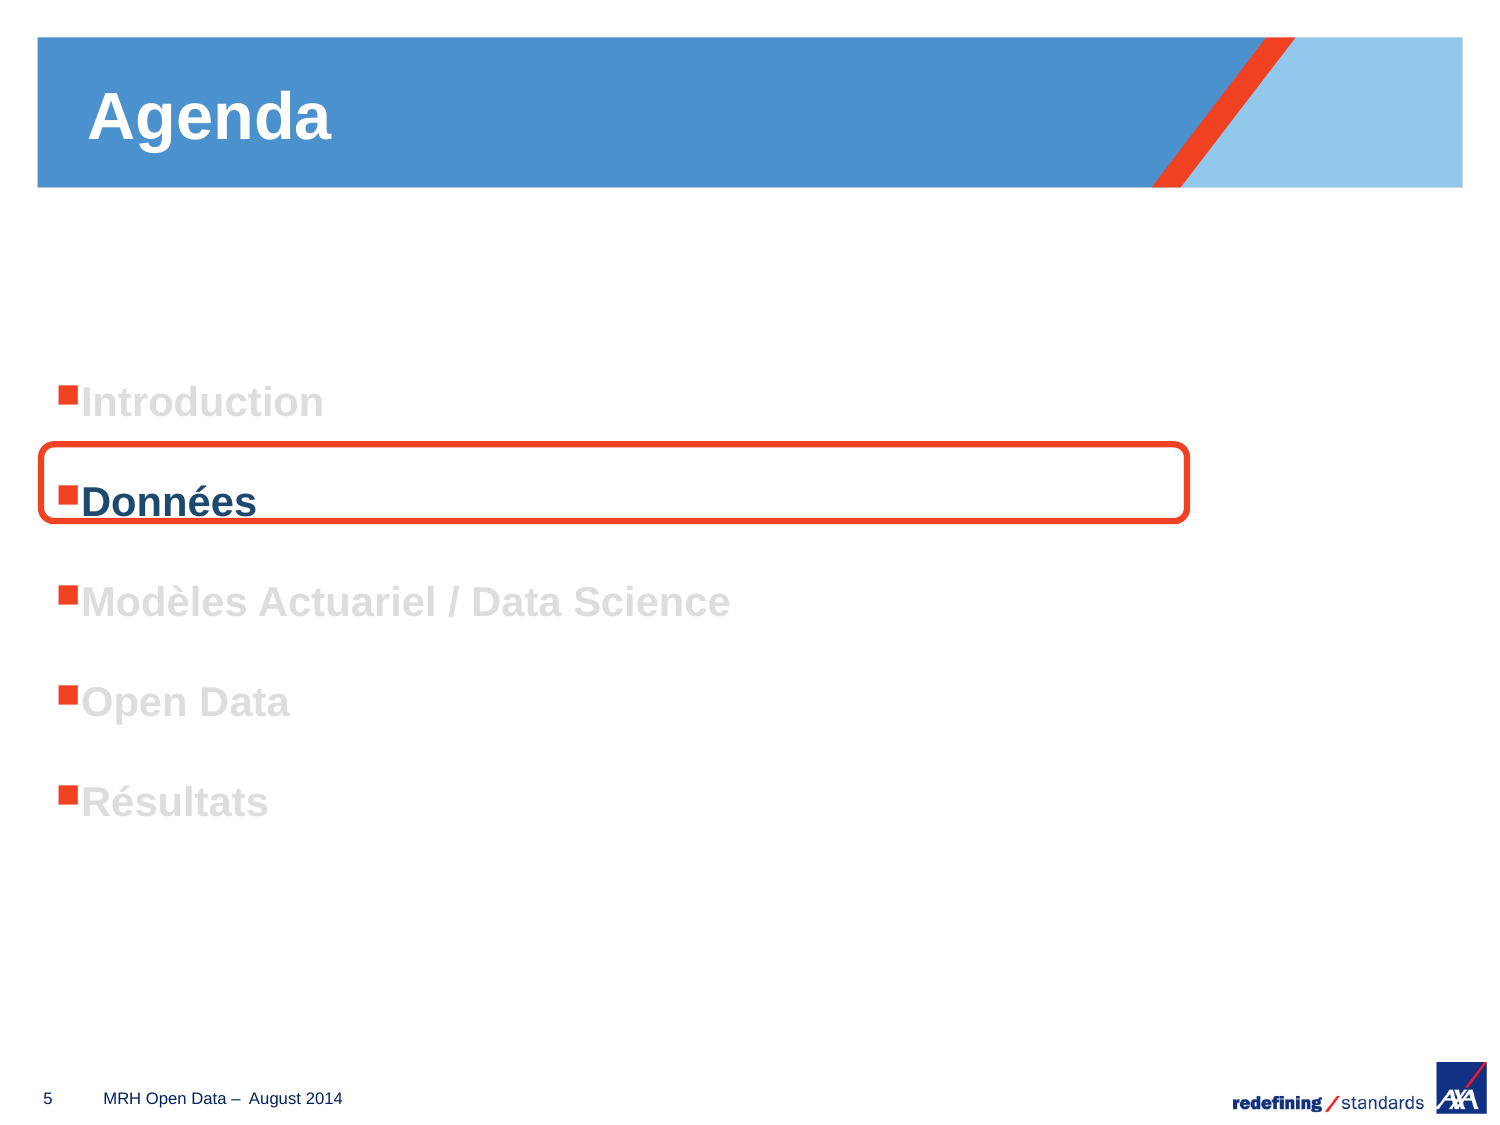

# Agenda
Introduction
Données
Modèles Actuariel / Data Science
Open Data
Résultats

5
MRH Open Data –  August 2014